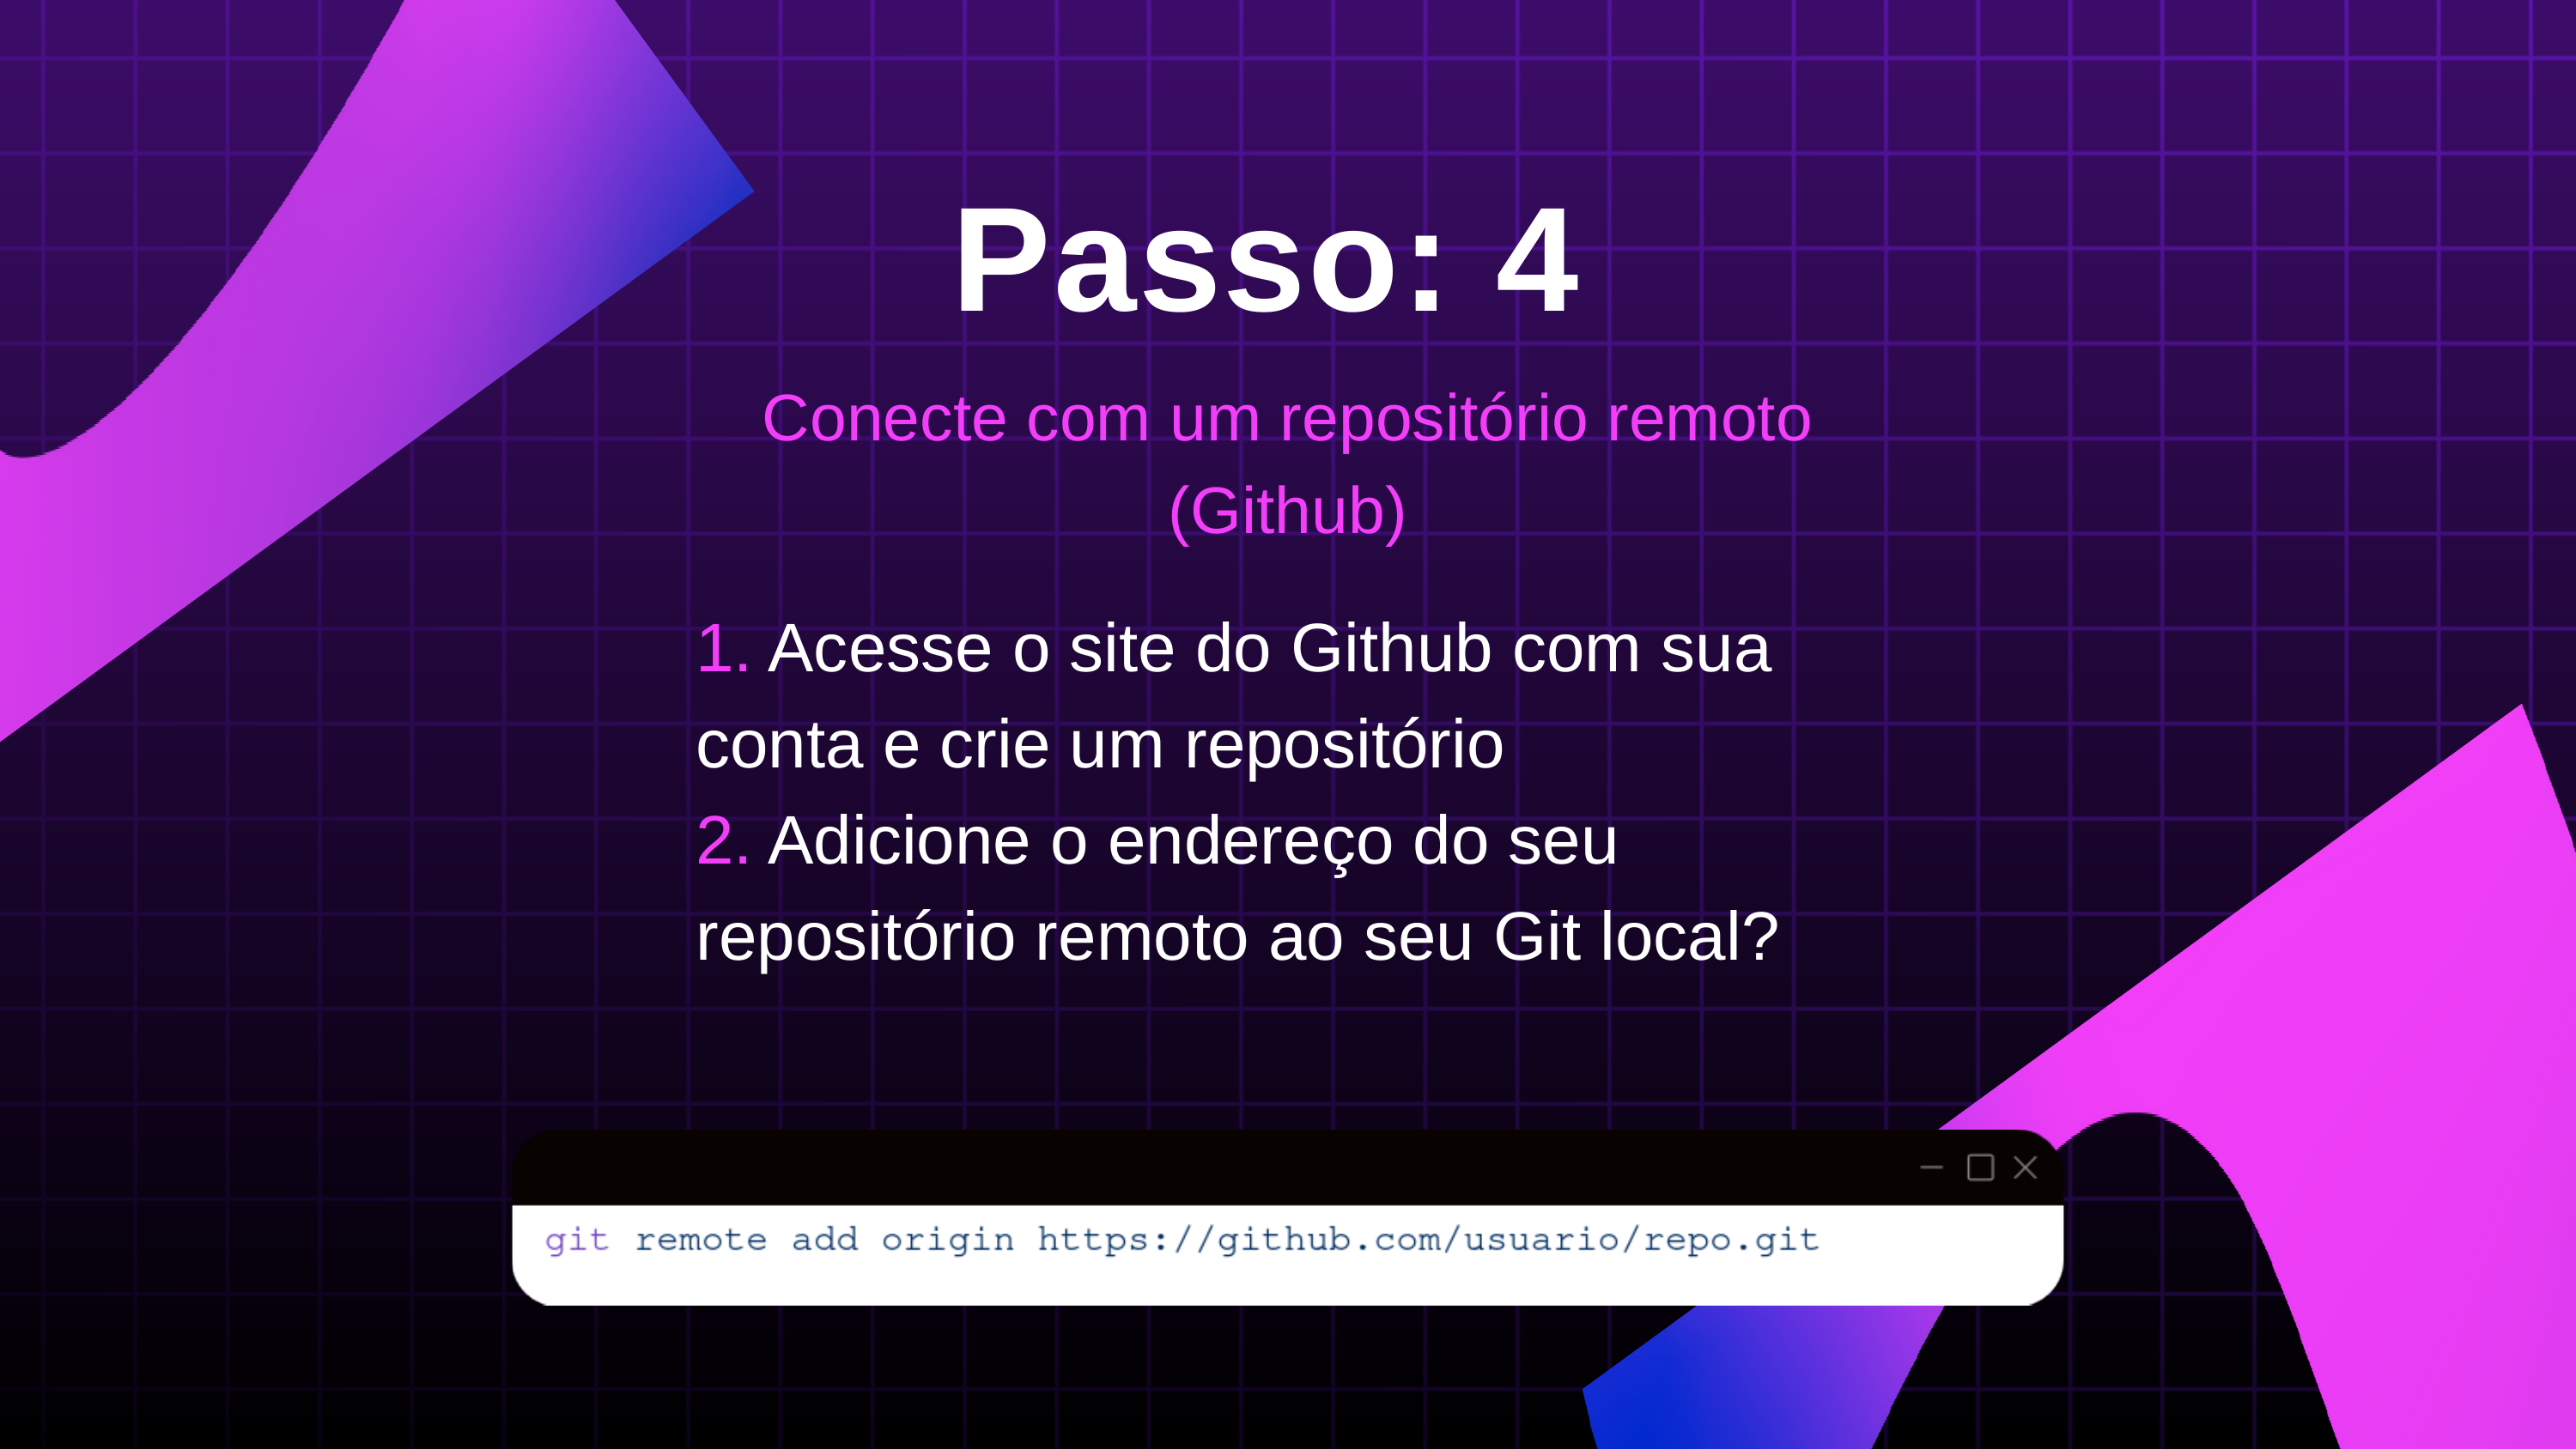

Passo: 4
Conecte com um repositório remoto (Github)
1. Acesse o site do Github com sua conta e crie um repositório
2. Adicione o endereço do seu repositório remoto ao seu Git local?